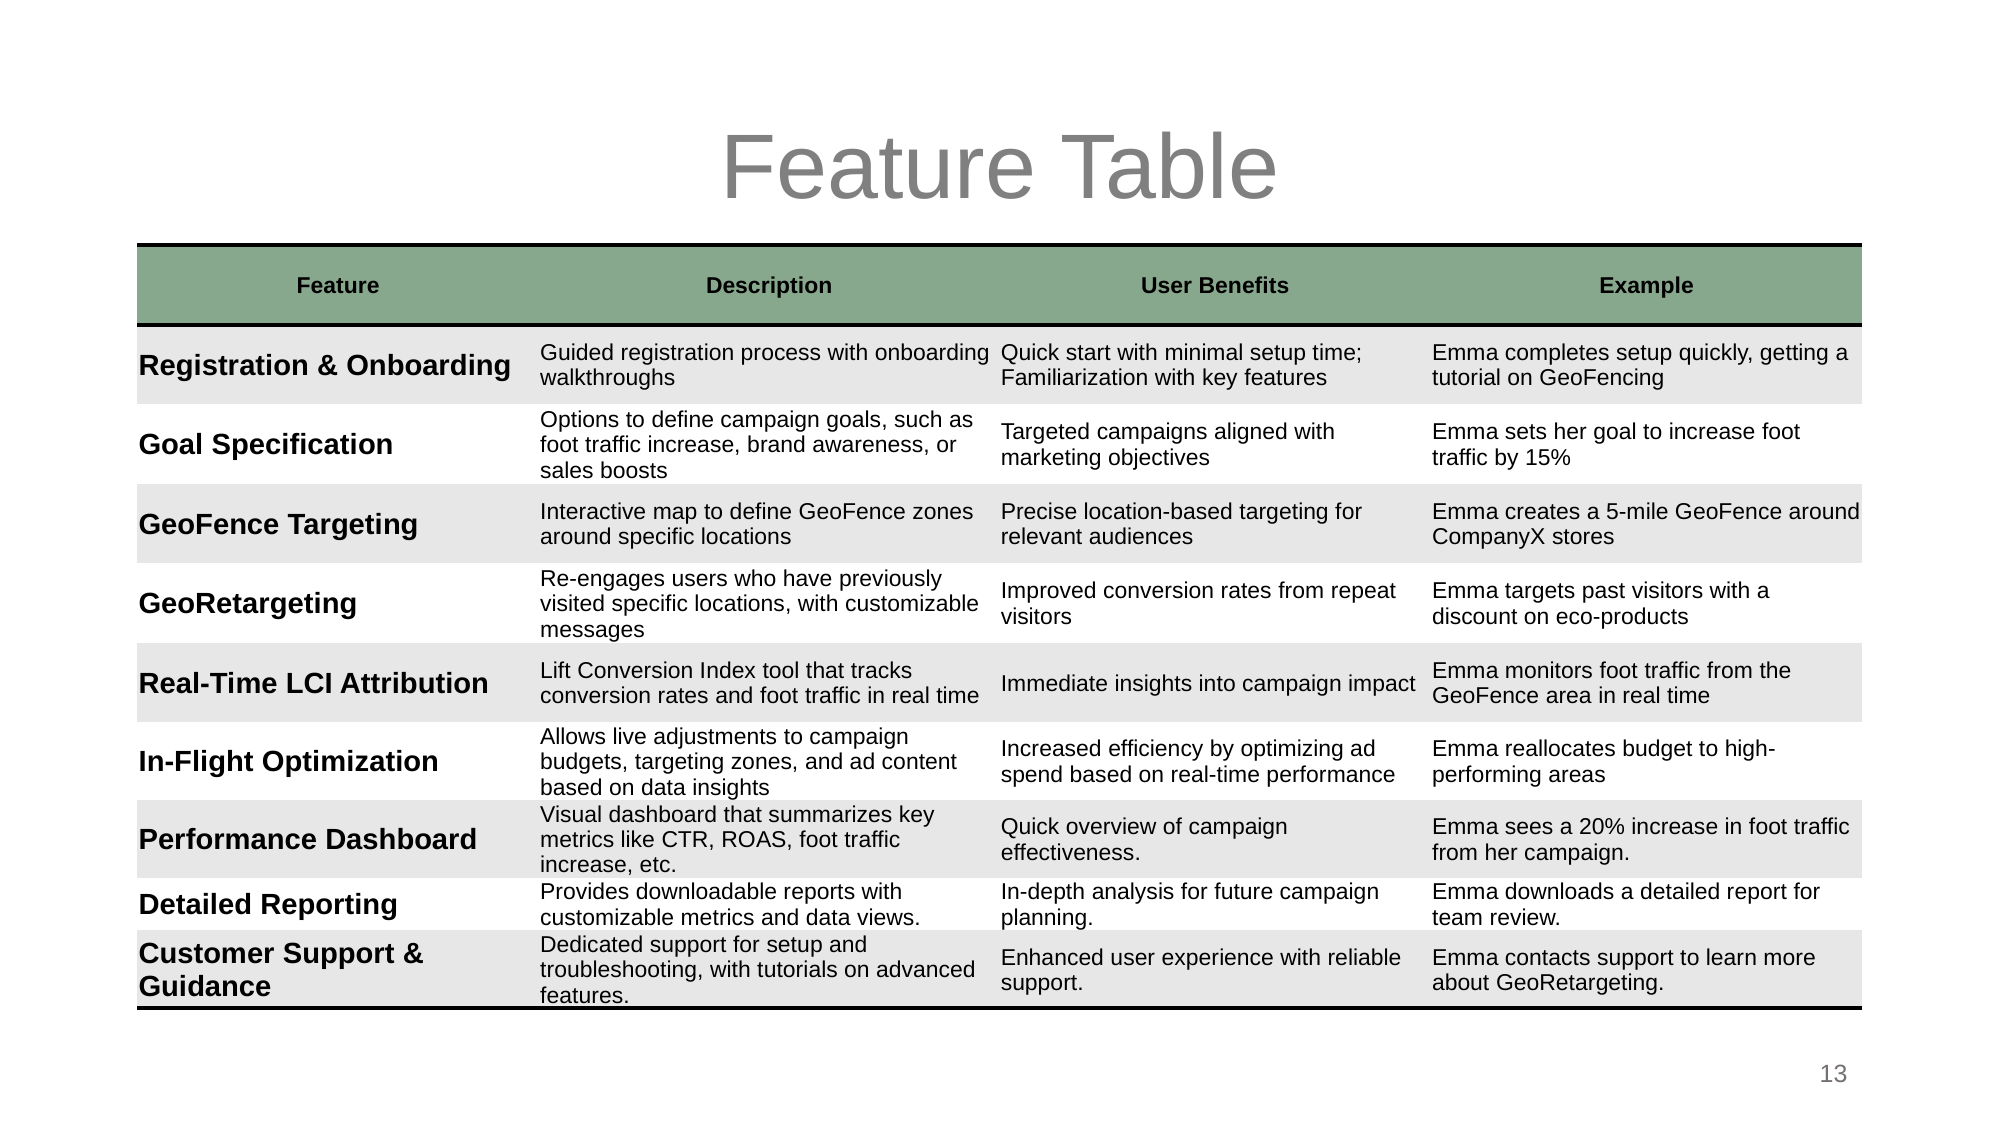

# Feature Table
| Feature | Description | User Benefits | Example |
| --- | --- | --- | --- |
| Registration & Onboarding | Guided registration process with onboarding walkthroughs | Quick start with minimal setup time; Familiarization with key features | Emma completes setup quickly, getting a tutorial on GeoFencing |
| Goal Specification | Options to define campaign goals, such as foot traffic increase, brand awareness, or sales boosts | Targeted campaigns aligned with marketing objectives | Emma sets her goal to increase foot traffic by 15% |
| GeoFence Targeting | Interactive map to define GeoFence zones around specific locations | Precise location-based targeting for relevant audiences | Emma creates a 5-mile GeoFence around CompanyX stores |
| GeoRetargeting | Re-engages users who have previously visited specific locations, with customizable messages | Improved conversion rates from repeat visitors | Emma targets past visitors with a discount on eco-products |
| Real-Time LCI Attribution | Lift Conversion Index tool that tracks conversion rates and foot traffic in real time | Immediate insights into campaign impact | Emma monitors foot traffic from the GeoFence area in real time |
| In-Flight Optimization | Allows live adjustments to campaign budgets, targeting zones, and ad content based on data insights | Increased efficiency by optimizing ad spend based on real-time performance | Emma reallocates budget to high-performing areas |
| Performance Dashboard | Visual dashboard that summarizes key metrics like CTR, ROAS, foot traffic increase, etc. | Quick overview of campaign effectiveness. | Emma sees a 20% increase in foot traffic from her campaign. |
| Detailed Reporting | Provides downloadable reports with customizable metrics and data views. | In-depth analysis for future campaign planning. | Emma downloads a detailed report for team review. |
| Customer Support & Guidance | Dedicated support for setup and troubleshooting, with tutorials on advanced features. | Enhanced user experience with reliable support. | Emma contacts support to learn more about GeoRetargeting. |
13